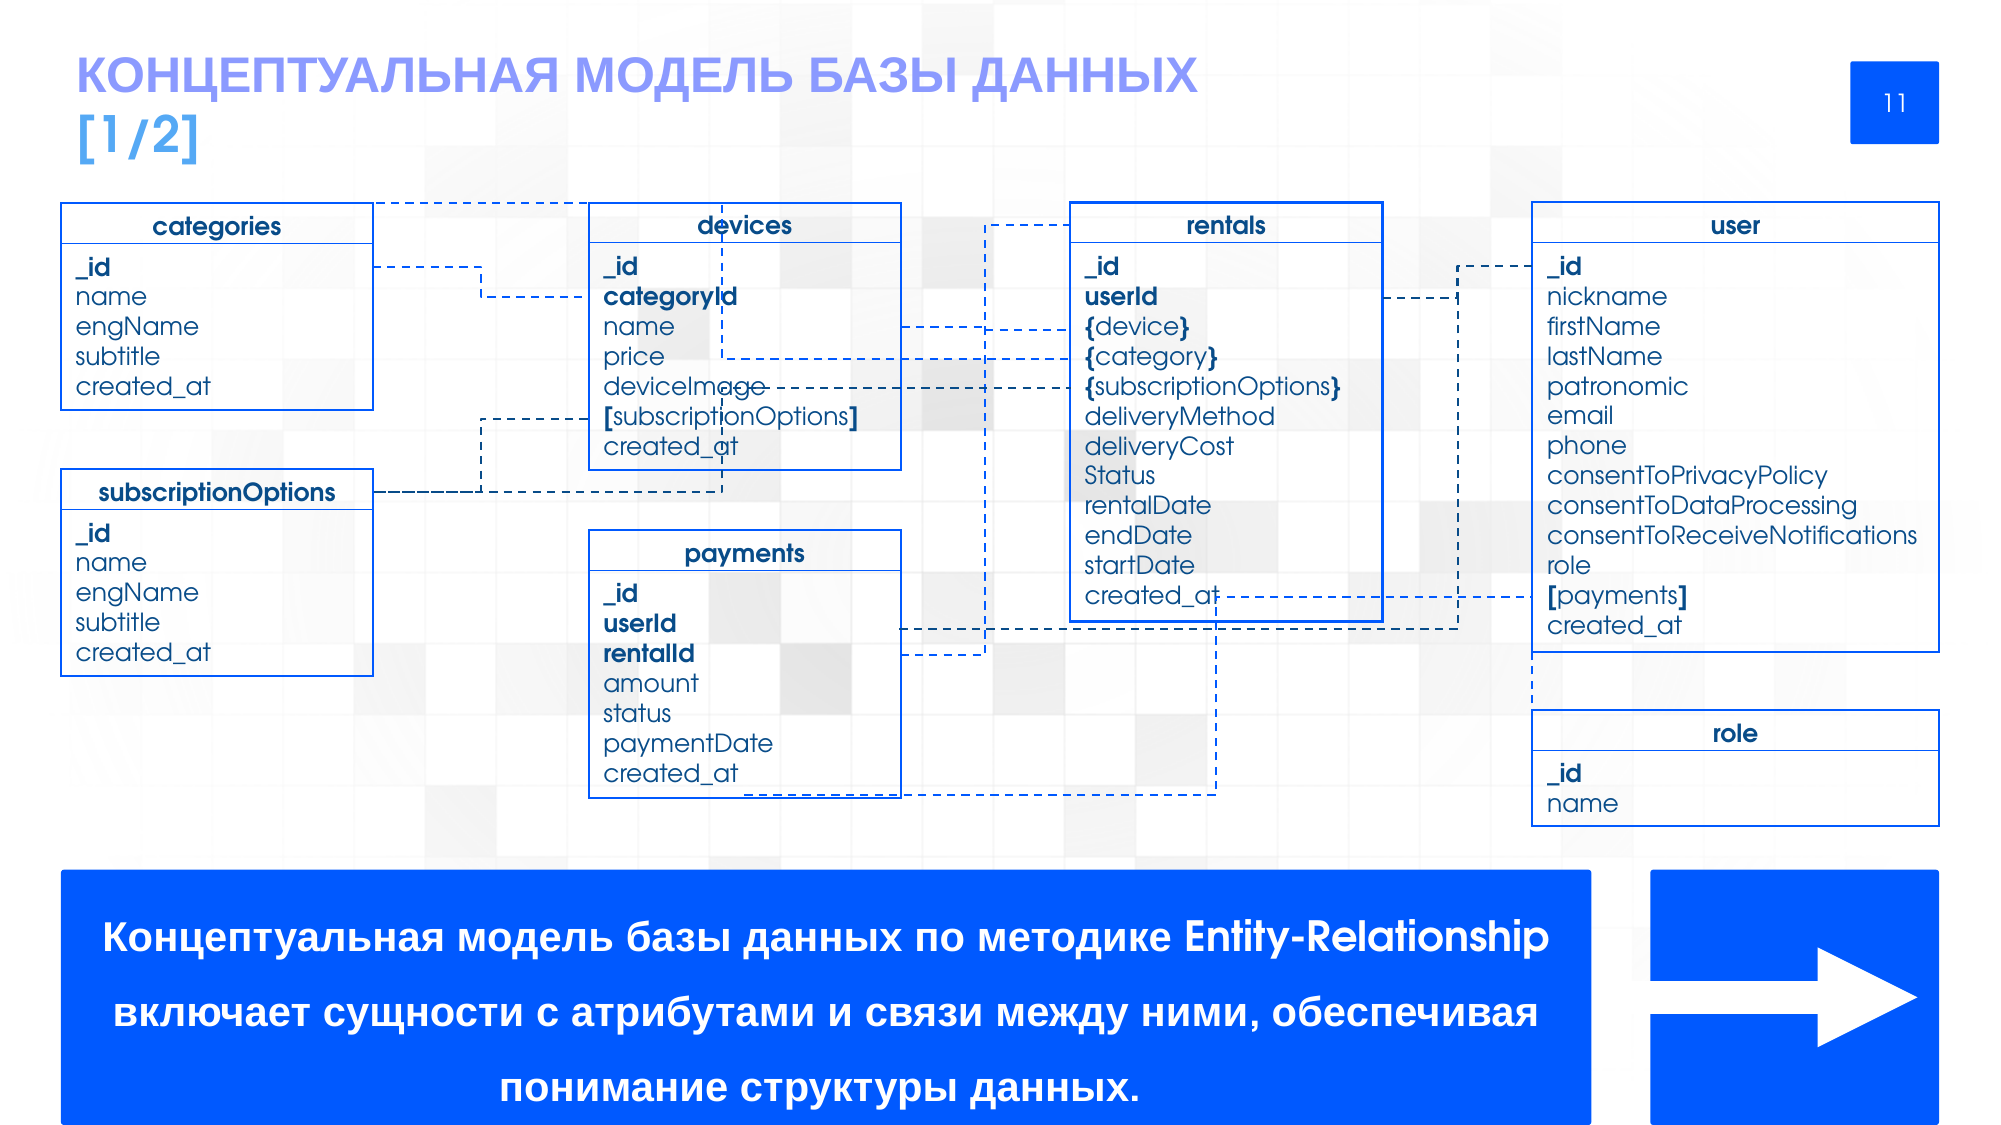

КОНЦЕПТУАЛЬНАЯ МОДЕЛЬ БАЗЫ ДАННЫХ [1/2]
11
user

_id
nickname
firstName
lastName
patronomic
email
phone
consentToPrivacyPolicy
consentToDataProcessing
consentToReceiveNotifications
role
[payments]
created_at
devices

_id
categoryId
name
price
deviceImage
[subscriptionOptions]
created_at
rentals

_id
userId
{device}
{category}
{subscriptionOptions}
deliveryMethod
deliveryCost
Status
rentalDate
endDate
startDate
created_at
categories

_id
name
engName
subtitle
created_at

subscriptionOptions

_id
name
engName
subtitle
created_at
payments

_id
userId
rentalId
amount
status
paymentDate
created_at

role

_id
name
Концептуальная модель базы данных по методике Entity-Relationship включает сущности с атрибутами и связи между ними, обеспечивая понимание структуры данных.